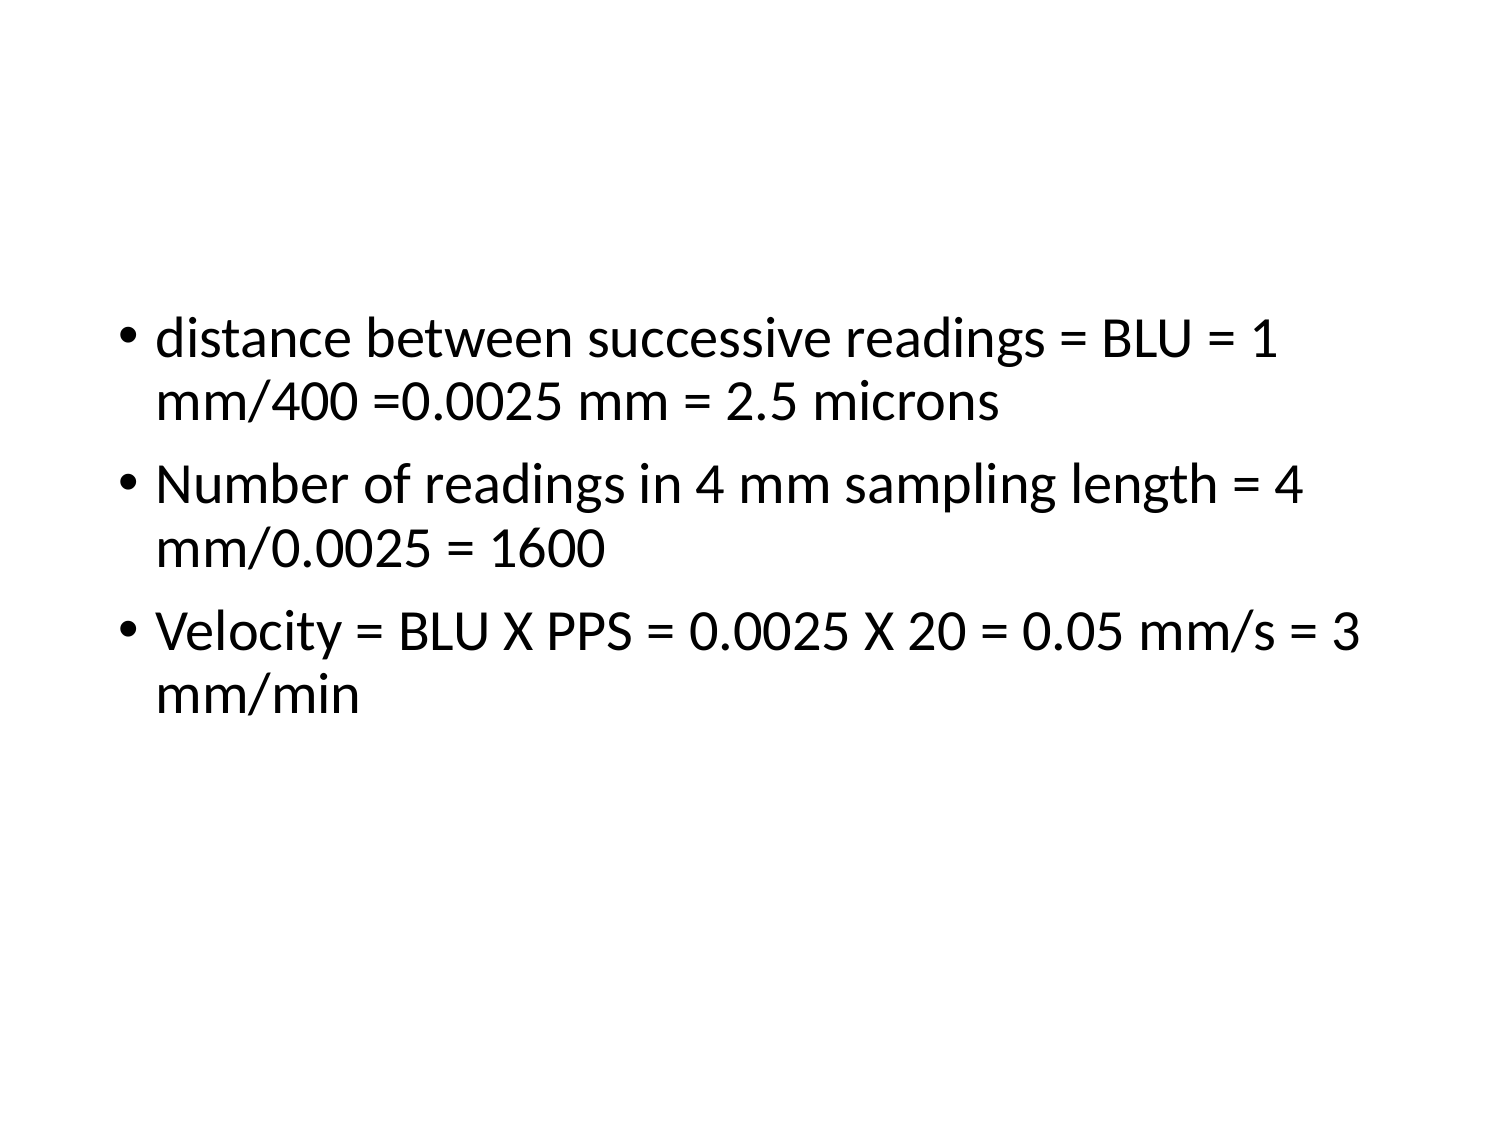

#
distance between successive readings = BLU = 1 mm/400 =0.0025 mm = 2.5 microns
Number of readings in 4 mm sampling length = 4 mm/0.0025 = 1600
Velocity = BLU X PPS = 0.0025 X 20 = 0.05 mm/s = 3 mm/min